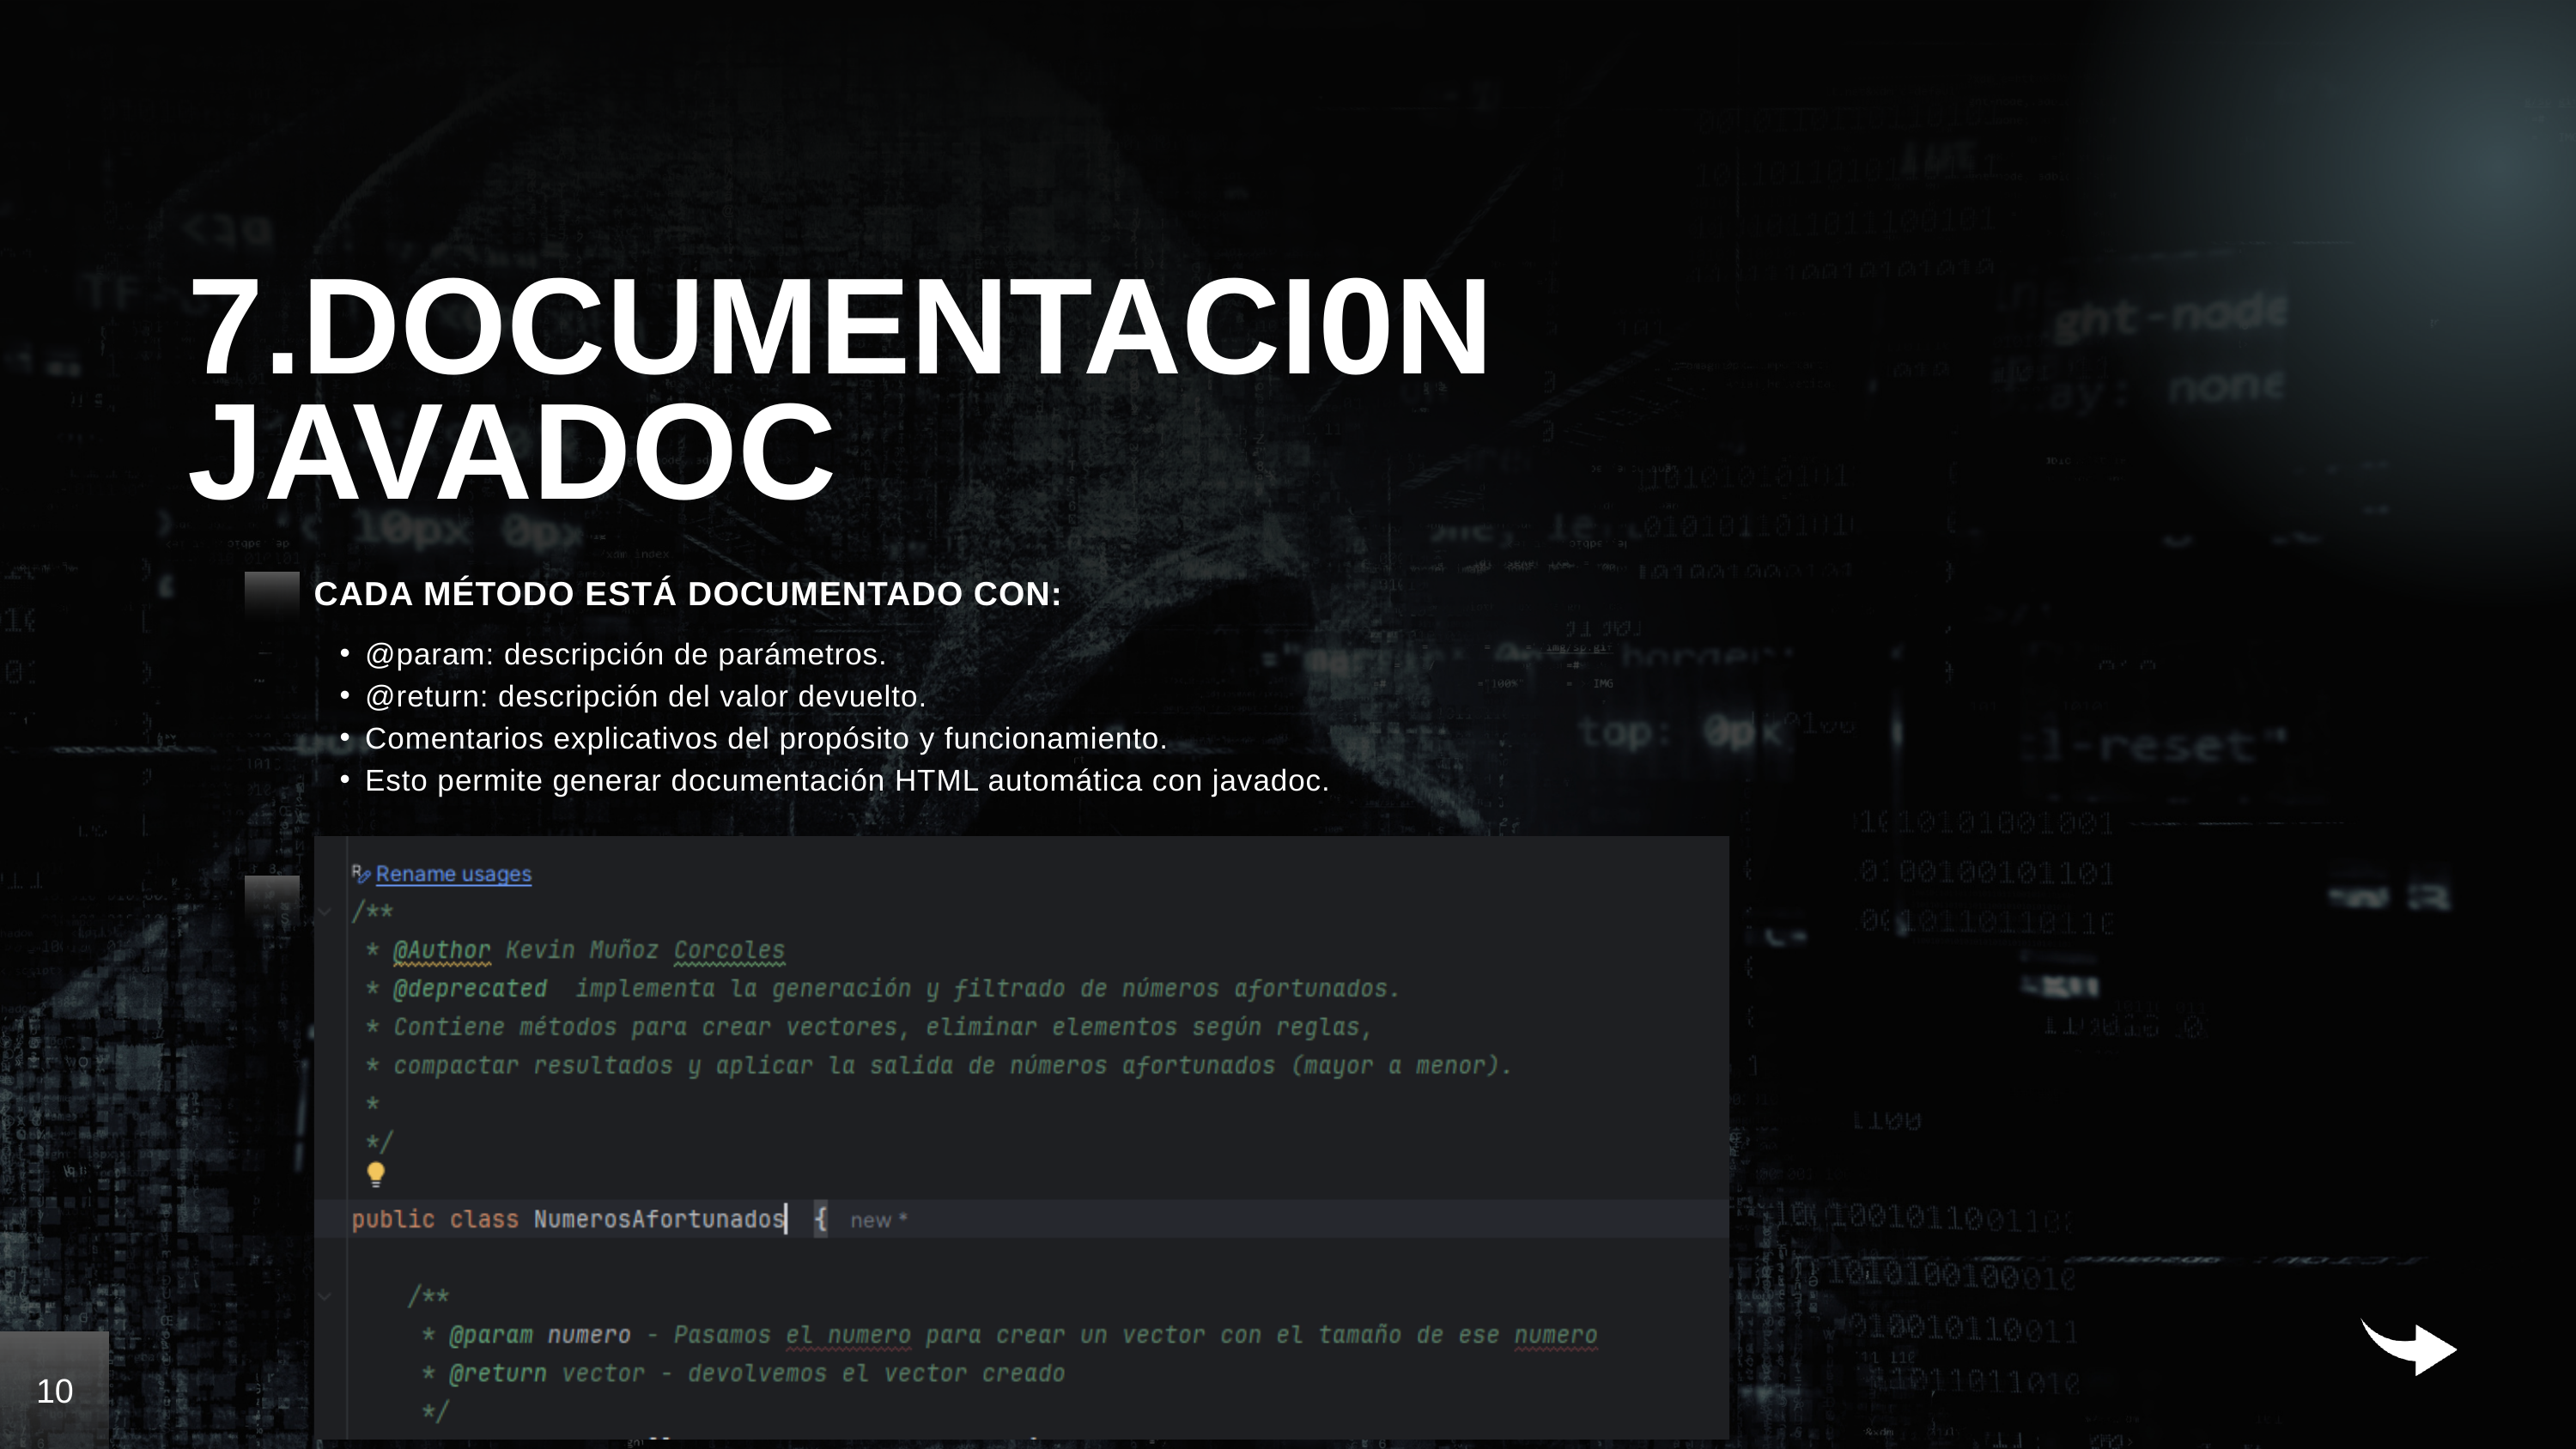

7.DOCUMENTACI0N JAVADOC
CADA MÉTODO ESTÁ DOCUMENTADO CON:

@param: descripción de parámetros.
@return: descripción del valor devuelto.
Comentarios explicativos del propósito y funcionamiento.
Esto permite generar documentación HTML automática con javadoc.

10